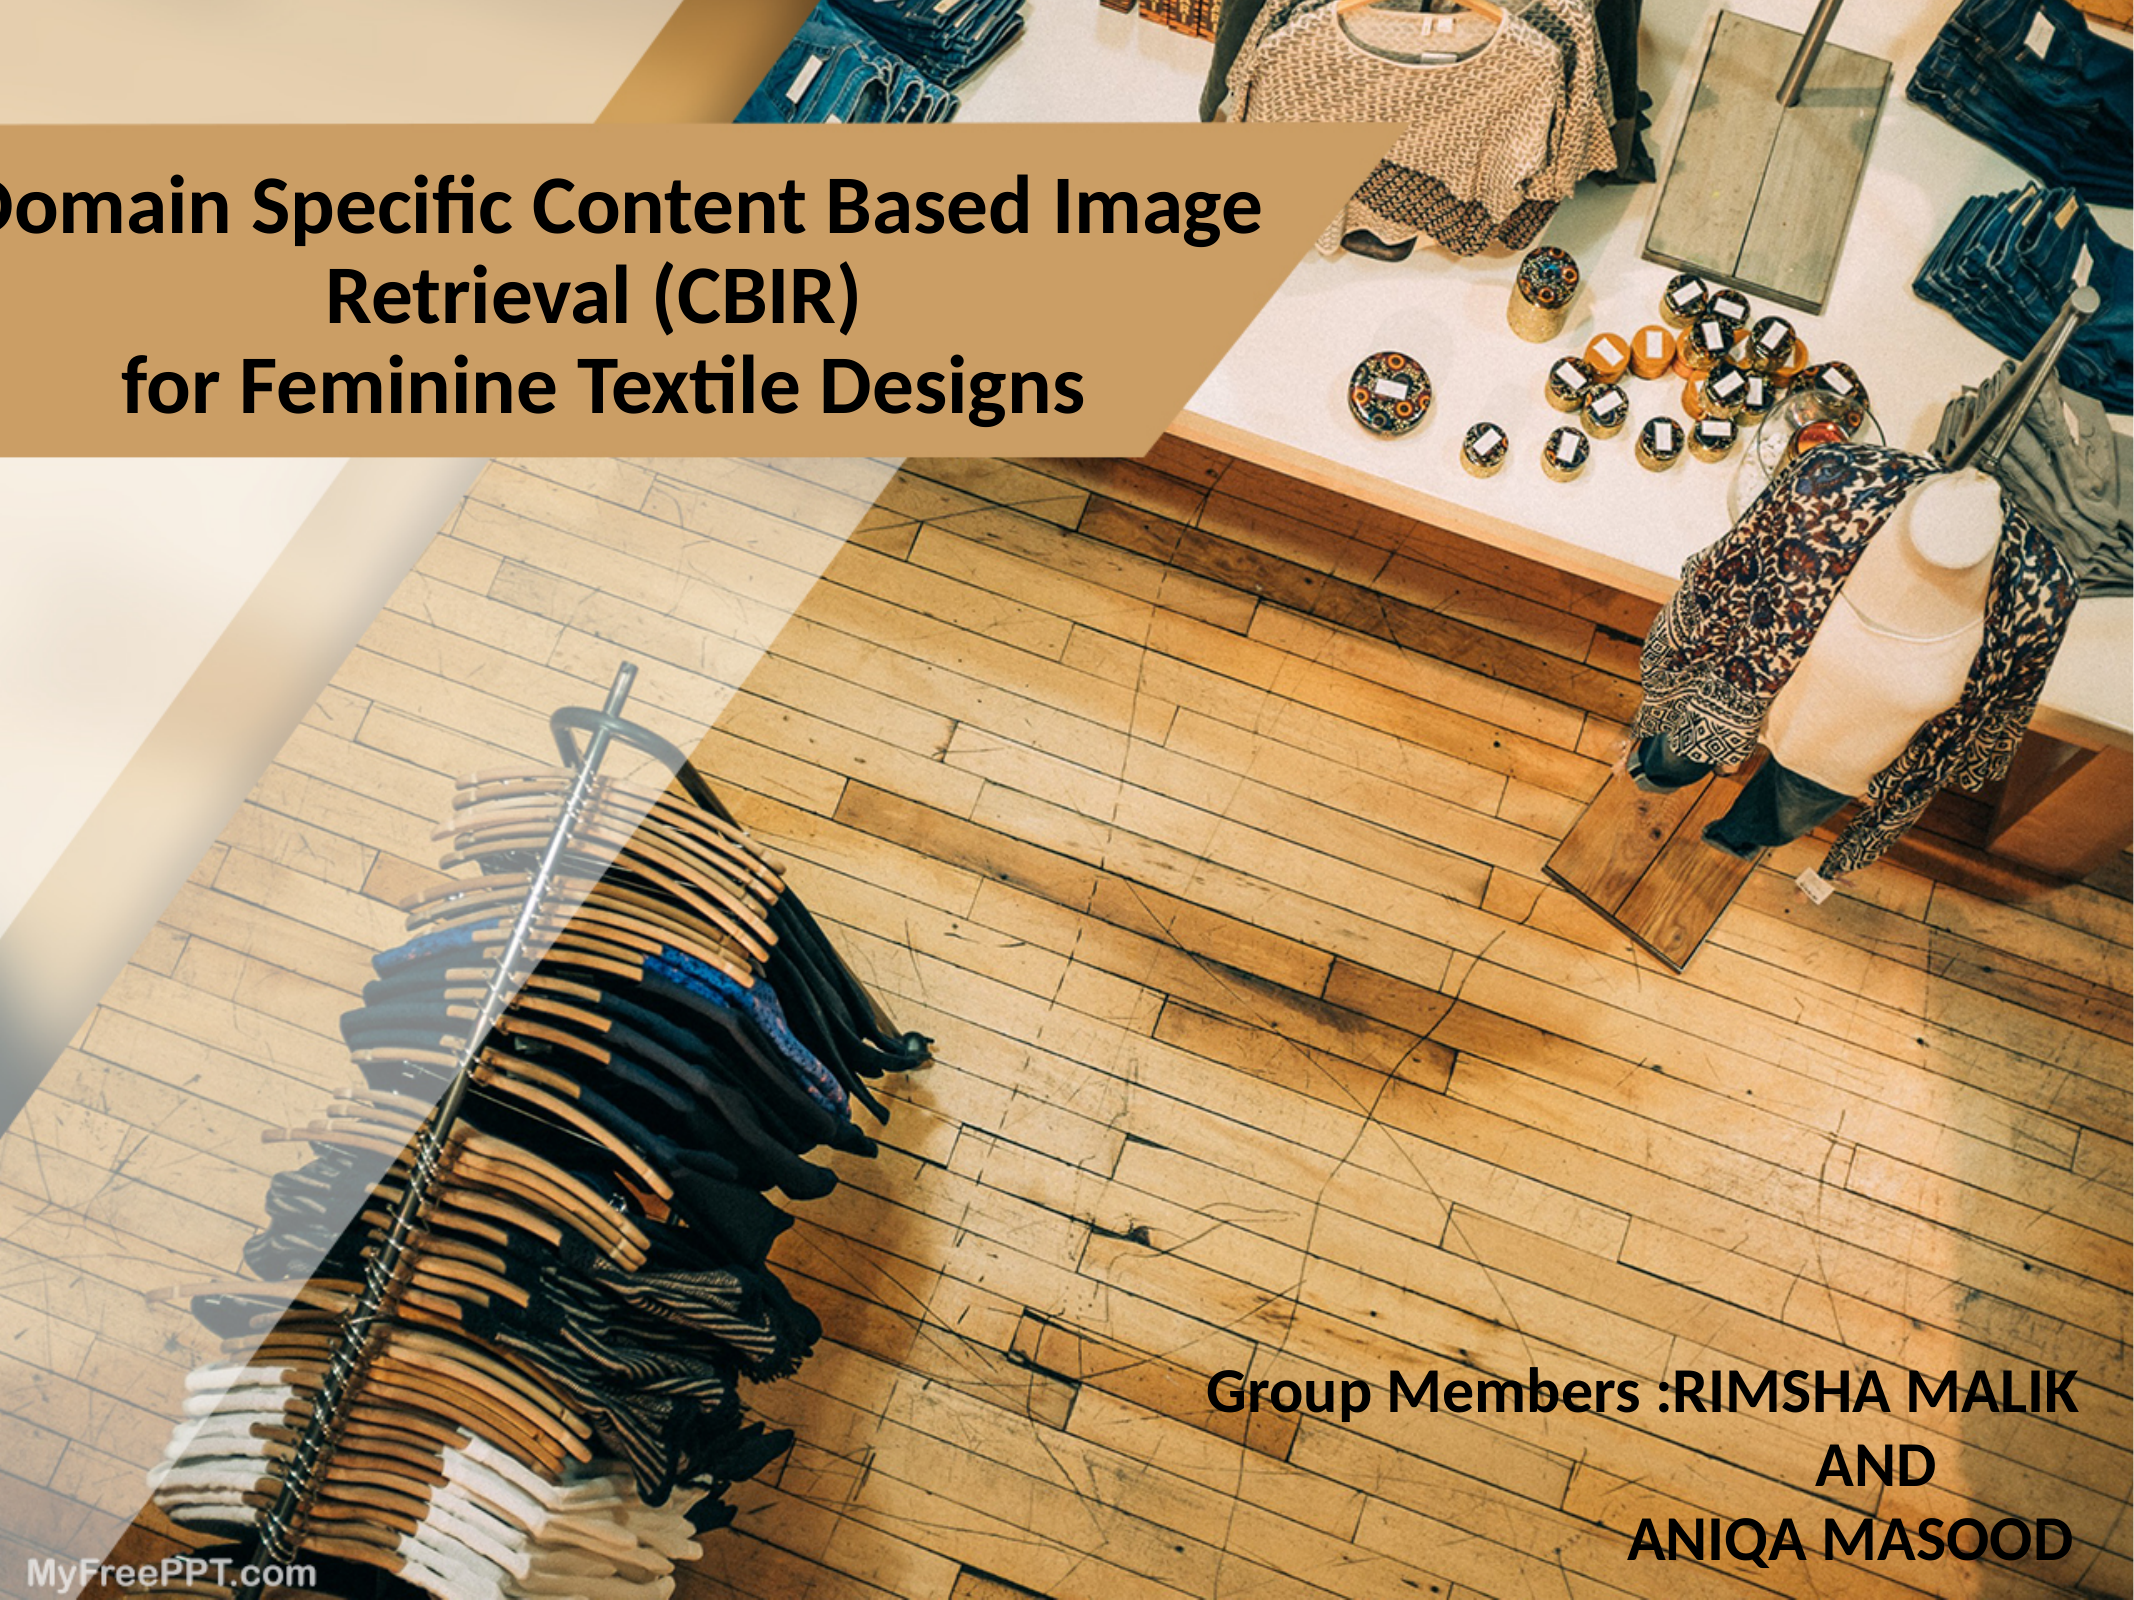

# Domain Specific Content Based Image Retrieval (CBIR) for Feminine Textile Designs
Group Members :RIMSHA MALIK
                                          AND
                             ANIQA MASOOD